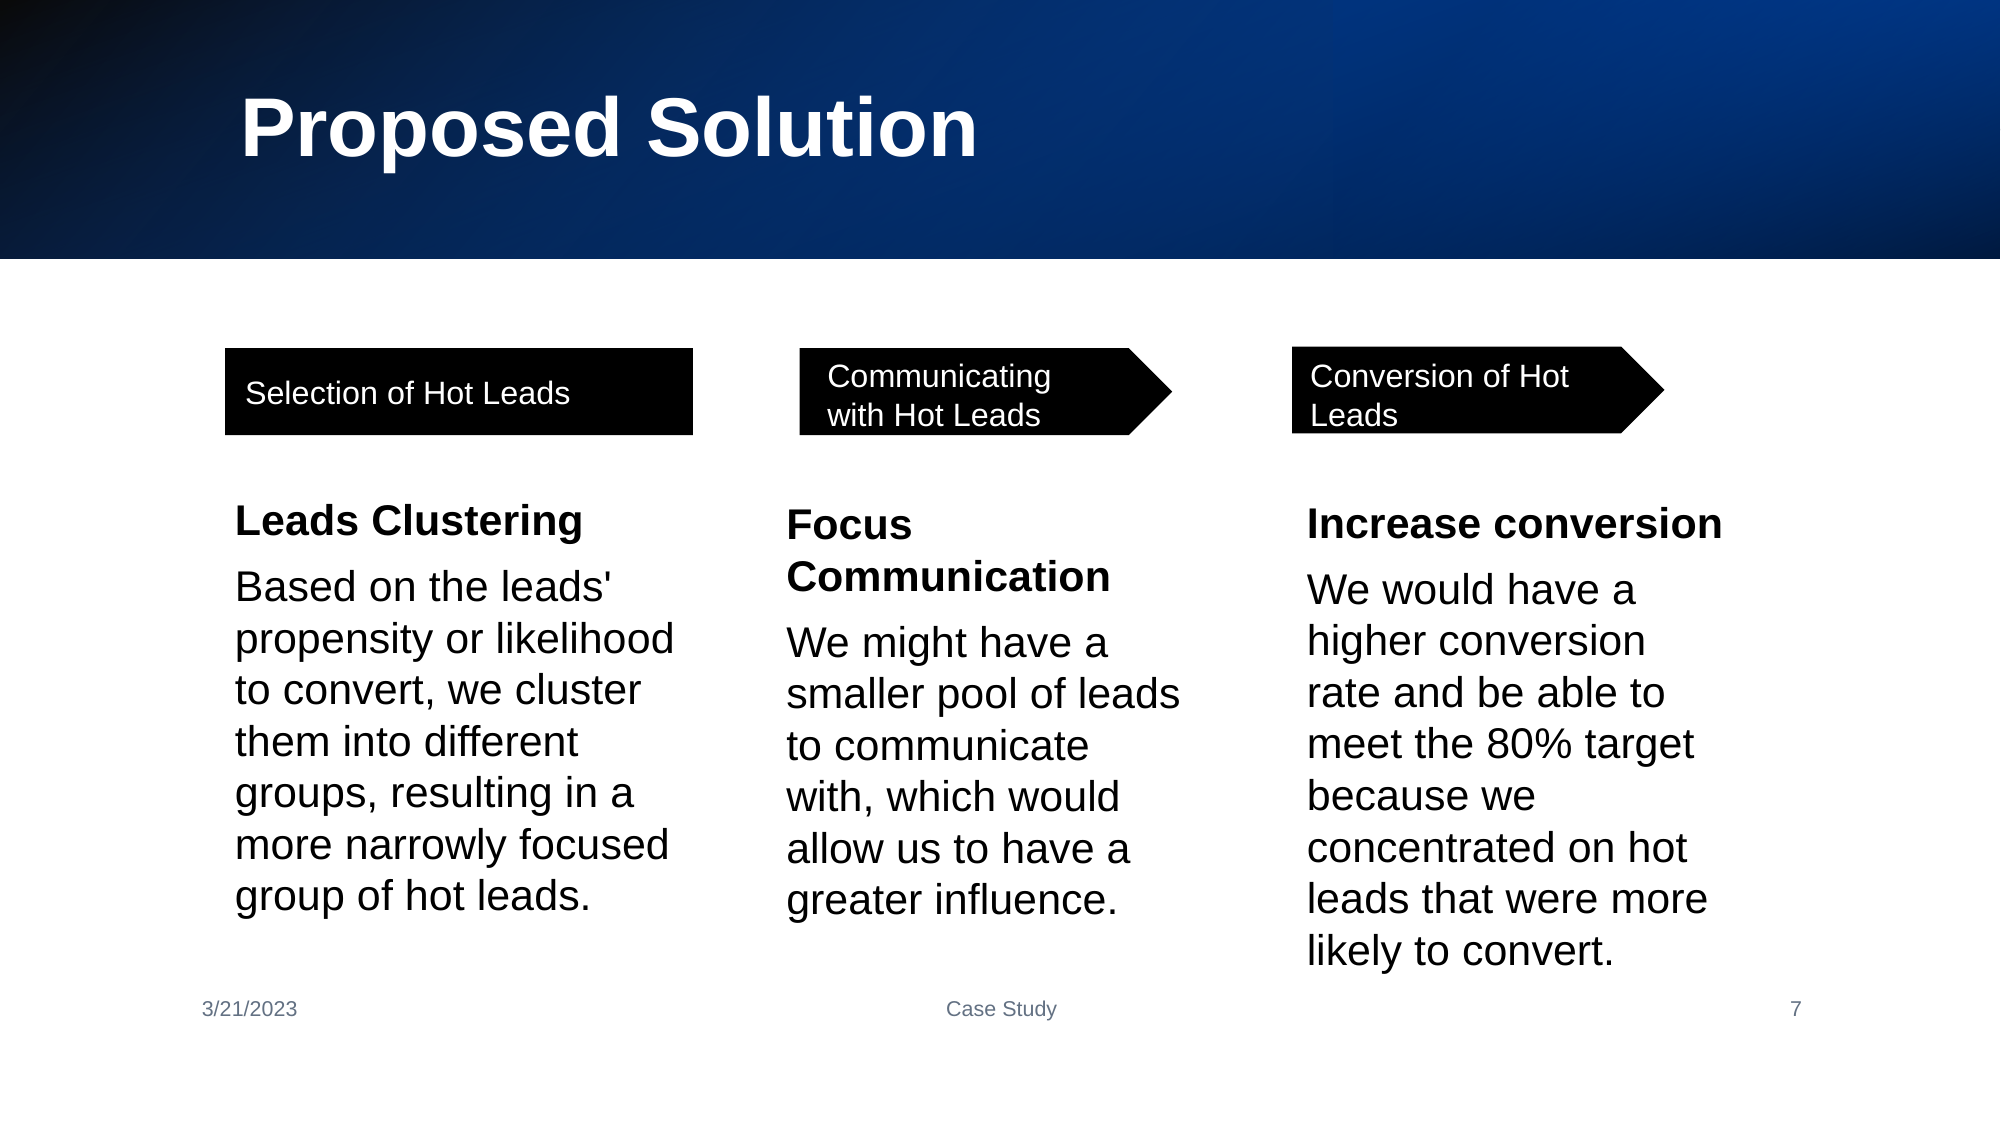

# Proposed Solution

Selection of Hot Leads

Communicating with Hot Leads
Conversion of Hot Leads
Leads Clustering
Based on the leads' propensity or likelihood to convert, we cluster them into different groups, resulting in a more narrowly focused group of hot leads.
Increase conversion
We would have a higher conversion rate and be able to meet the 80% target because we concentrated on hot leads that were more likely to convert.
Focus Communication
We might have a smaller pool of leads to communicate with, which would allow us to have a greater influence.
3/21/2023
Case Study
7